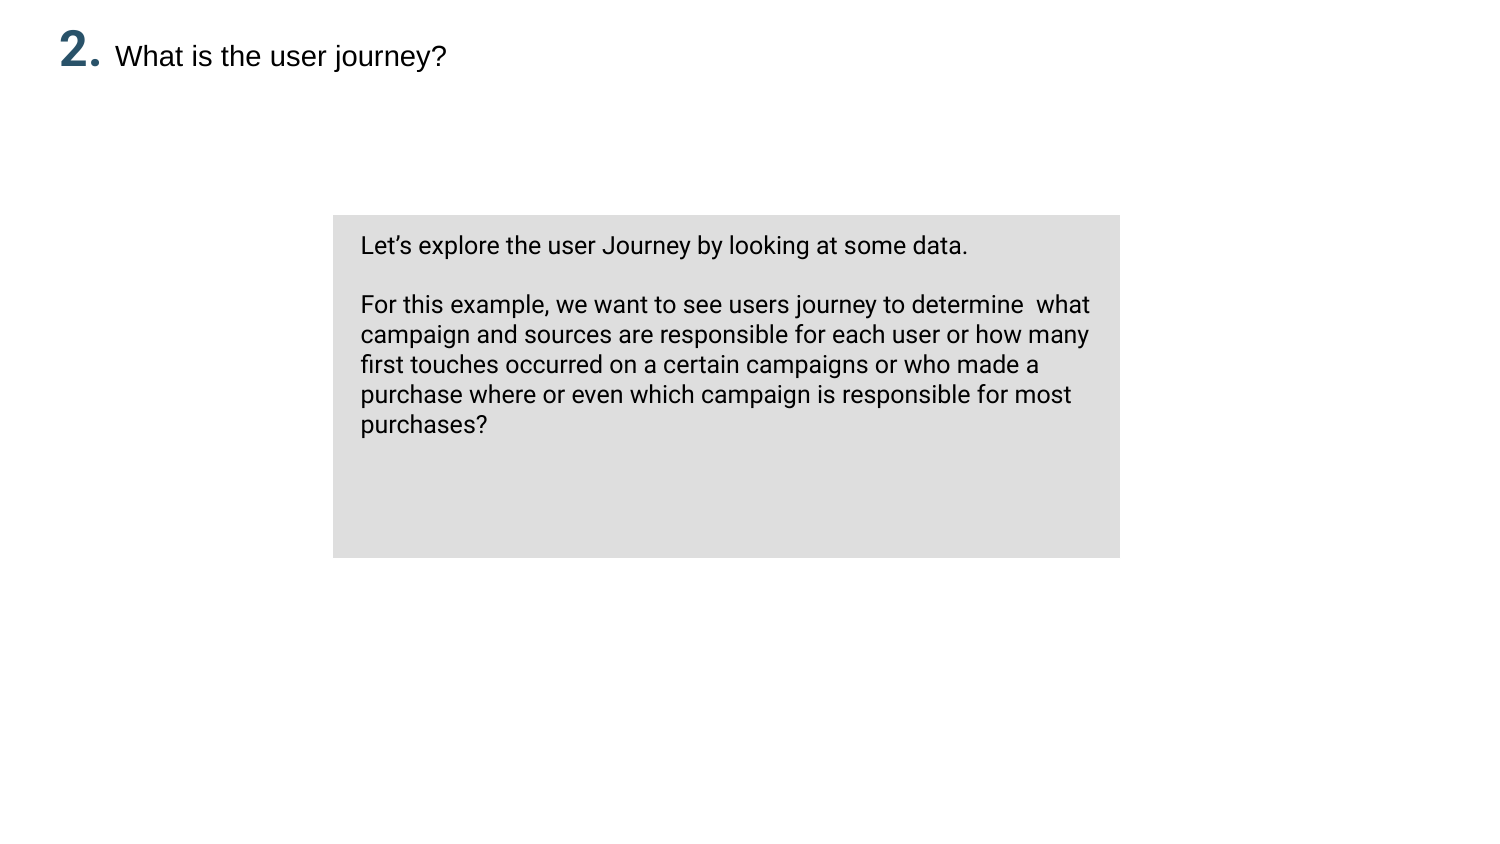

2. What is the user journey?
Let’s explore the user Journey by looking at some data.

For this example, we want to see users journey to determine  what campaign and sources are responsible for each user or how many first touches occurred on a certain campaigns or who made a purchase where or even which campaign is responsible for most purchases?